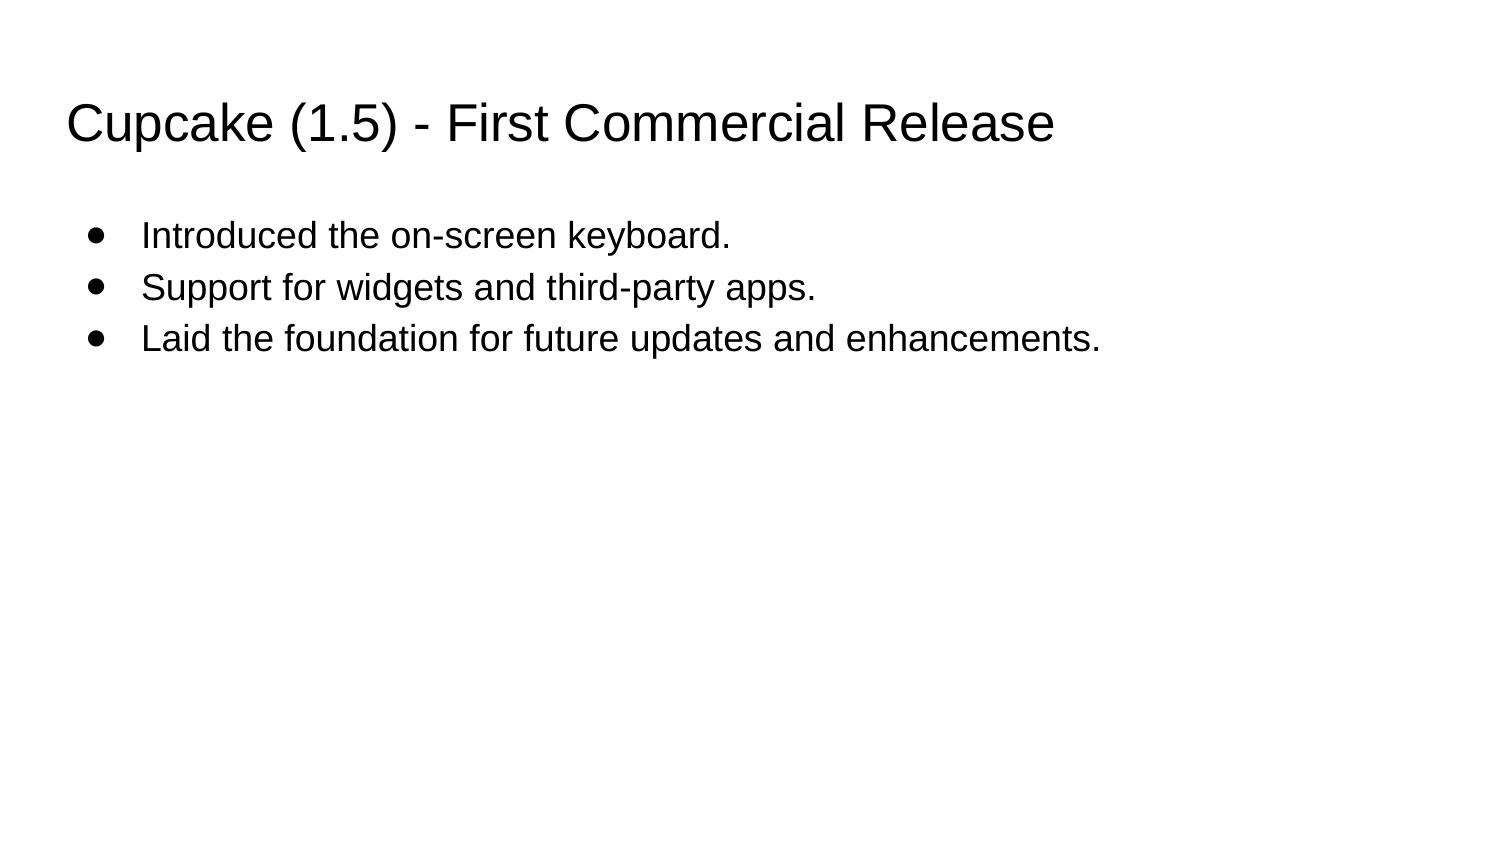

# Cupcake (1.5) - First Commercial Release
Introduced the on-screen keyboard.
Support for widgets and third-party apps.
Laid the foundation for future updates and enhancements.